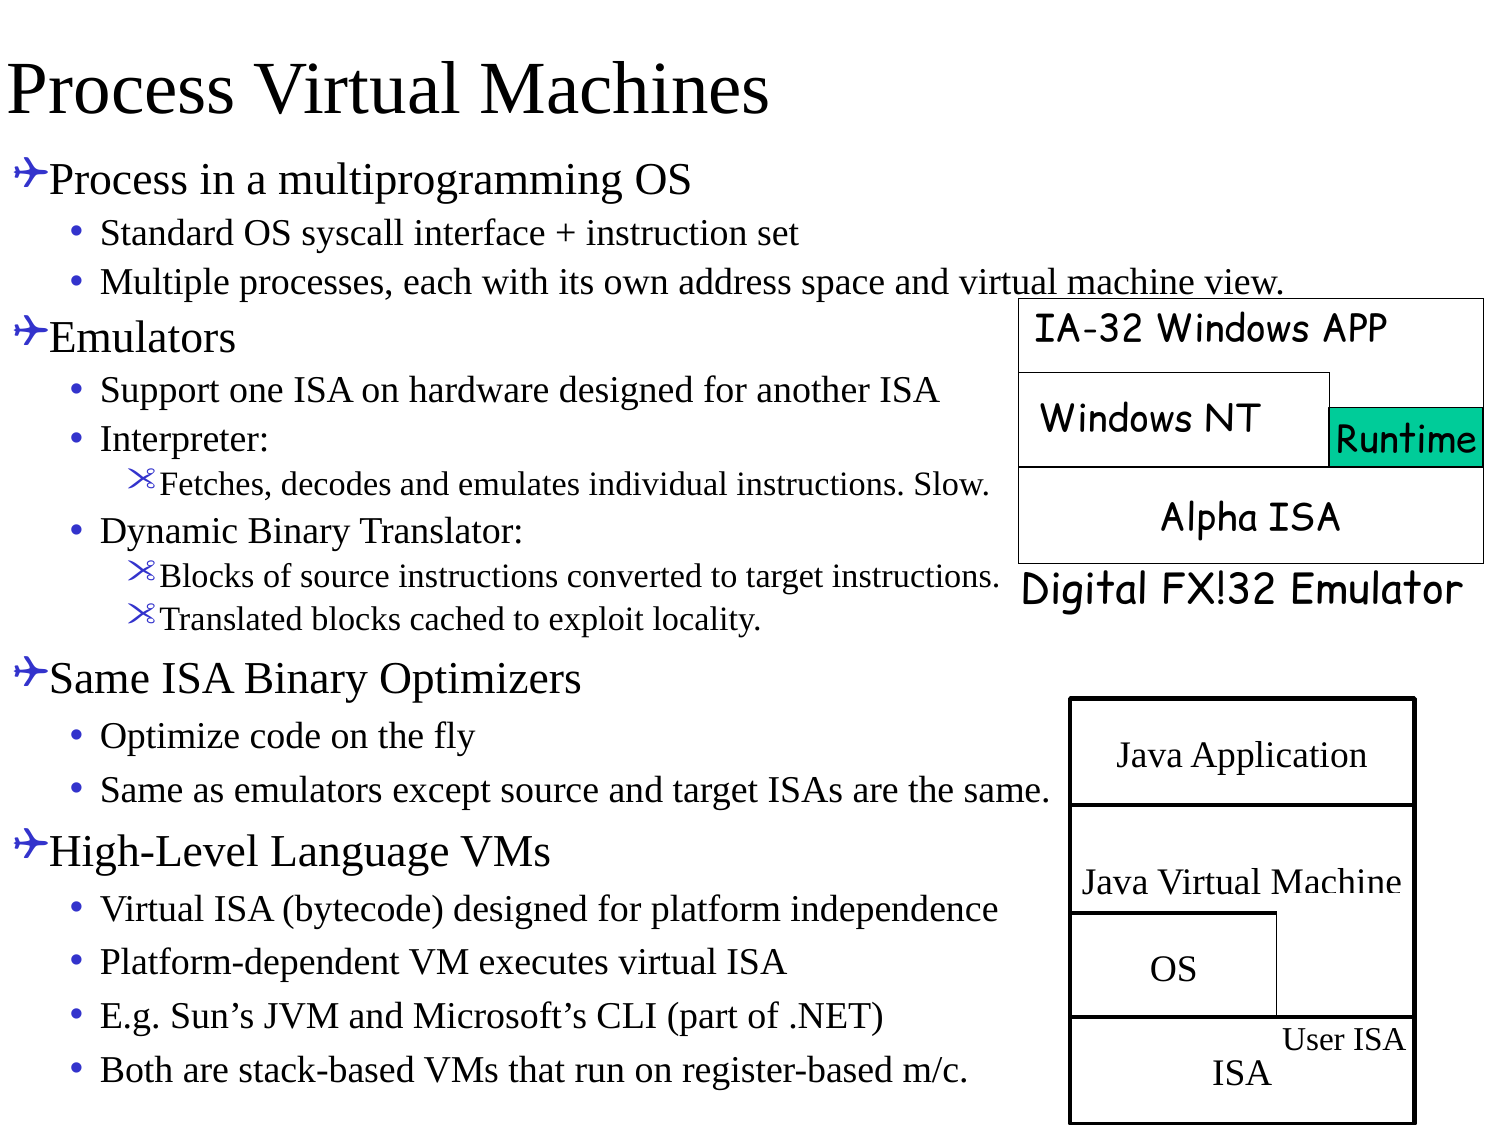

# Process Virtual Machines
Process in a multiprogramming OS
Standard OS syscall interface + instruction set
Multiple processes, each with its own address space and virtual machine view.
Emulators
Support one ISA on hardware designed for another ISA
Interpreter:
Fetches, decodes and emulates individual instructions. Slow.
Dynamic Binary Translator:
Blocks of source instructions converted to target instructions.
Translated blocks cached to exploit locality.
Same ISA Binary Optimizers
Optimize code on the fly
Same as emulators except source and target ISAs are the same.
High-Level Language VMs
Virtual ISA (bytecode) designed for platform independence
Platform-dependent VM executes virtual ISA
E.g. Sun’s JVM and Microsoft’s CLI (part of .NET)
Both are stack-based VMs that run on register-based m/c.
IA-32 Windows APP

Windows NT
Runtime

Alpha ISA
Digital FX!32 Emulator
Java Application

Java Virtual Machine

OS
User ISA
ISA